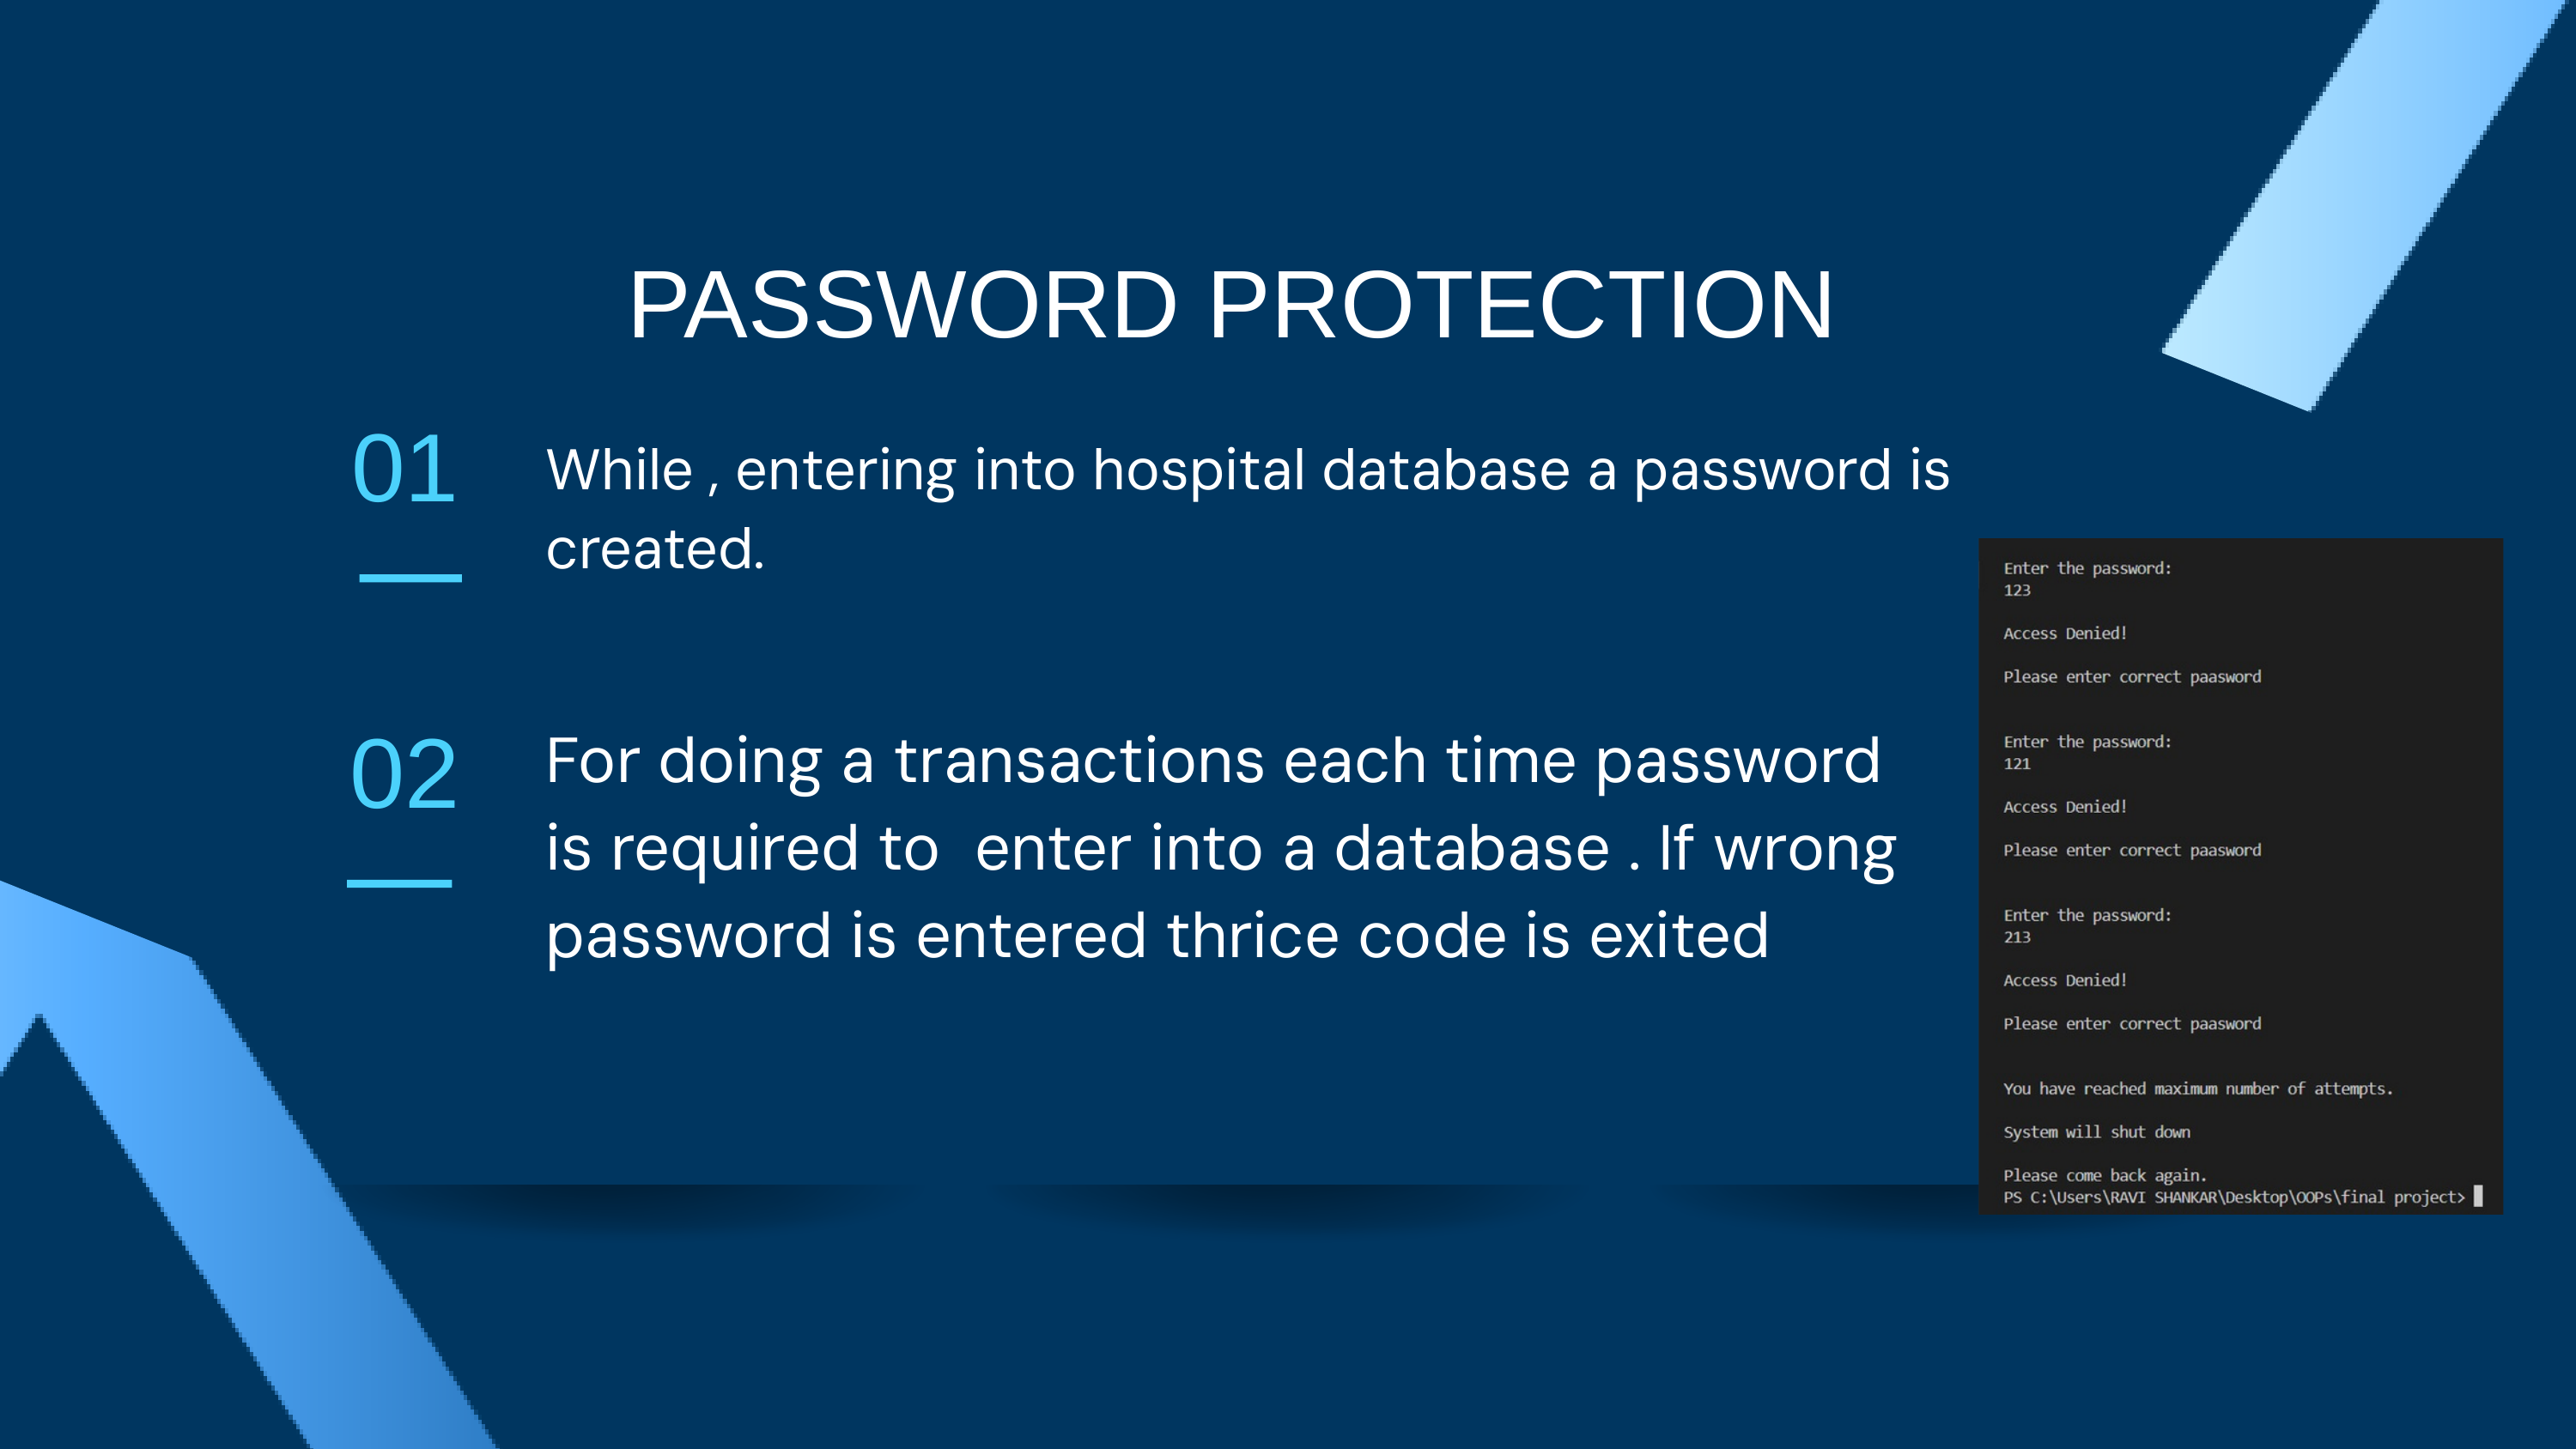

PASSWORD PROTECTION
01
While , entering into hospital database a password is created.

02
For doing a transactions each time password is required to  enter into a database . If wrong password is entered thrice code is exited